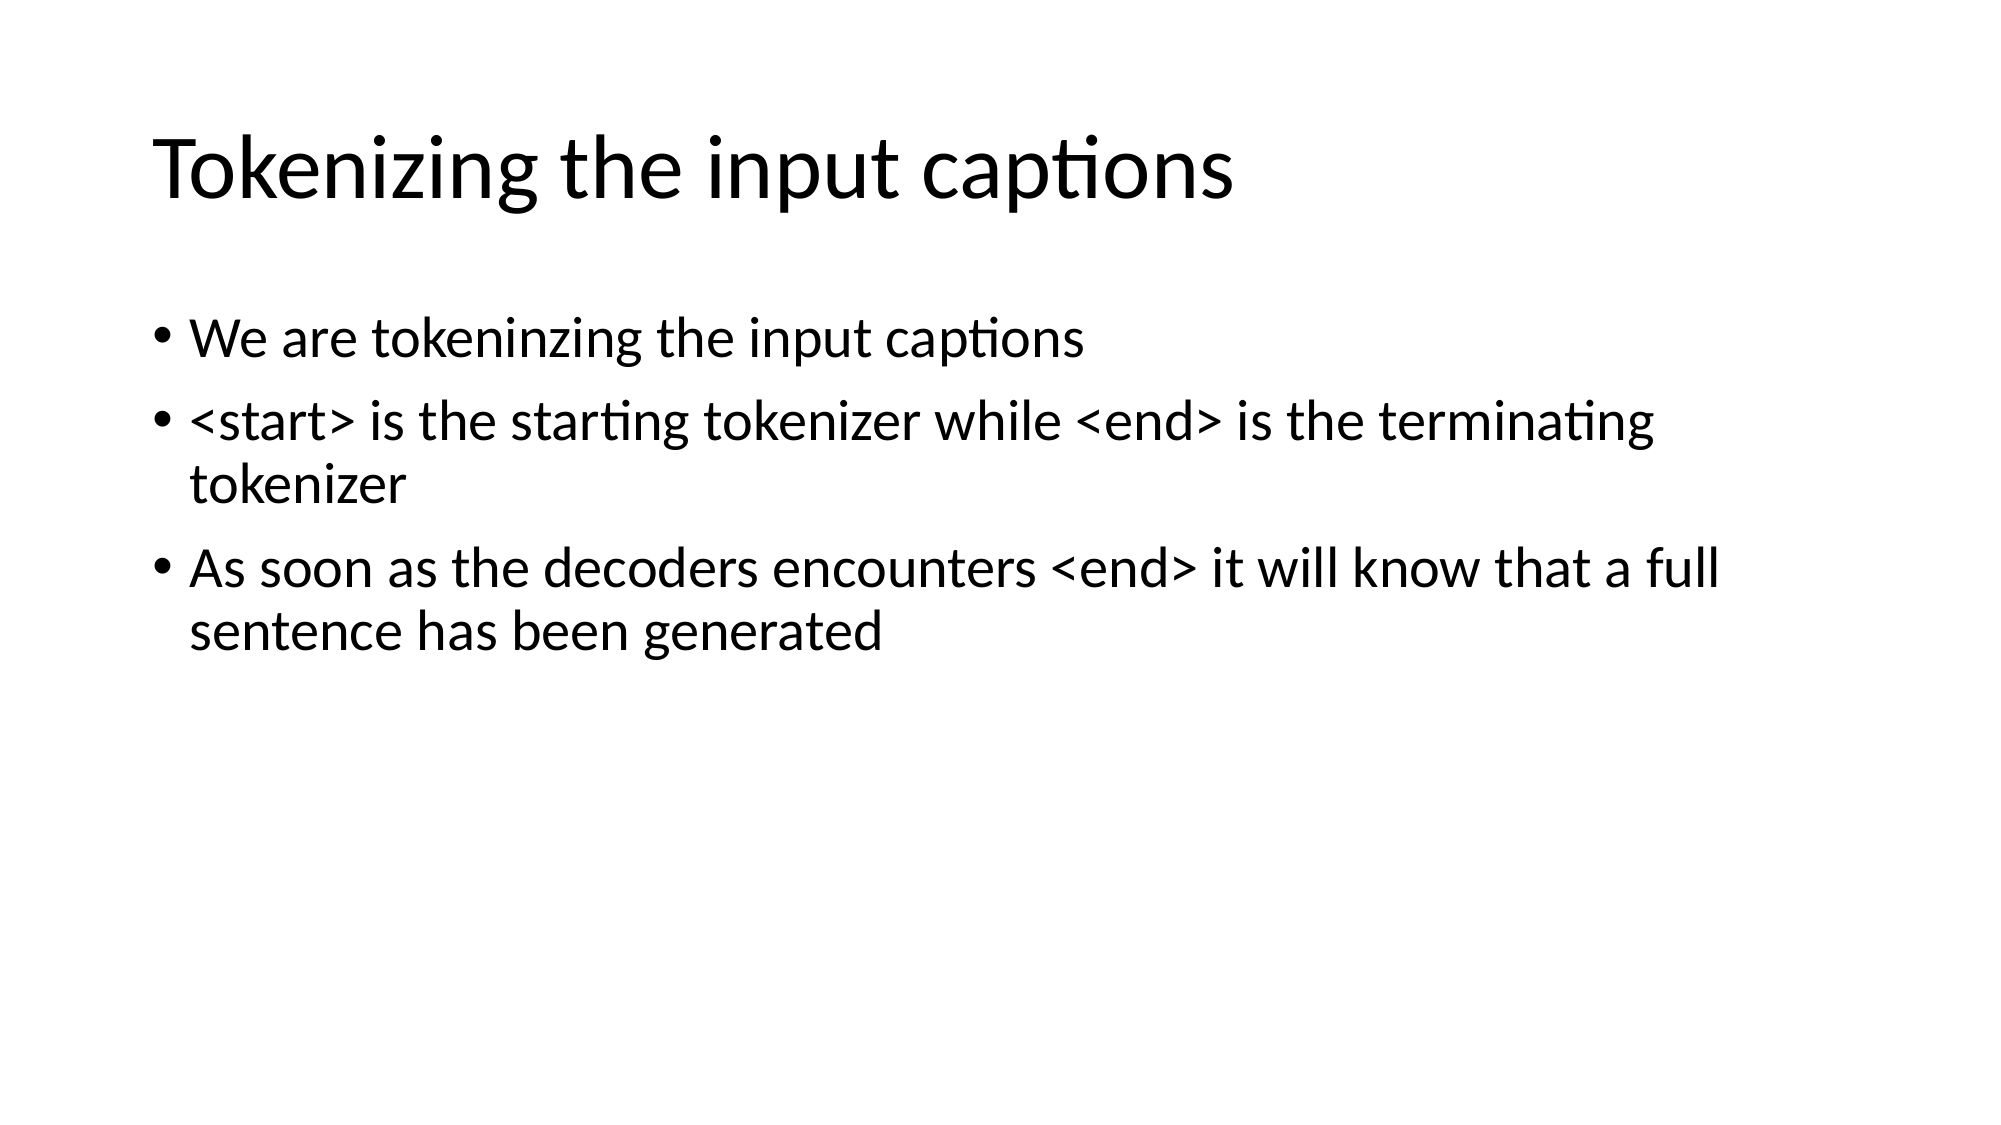

Tokenizing the input captions
We are tokeninzing the input captions
<start> is the starting tokenizer while <end> is the terminating tokenizer
As soon as the decoders encounters <end> it will know that a full sentence has been generated